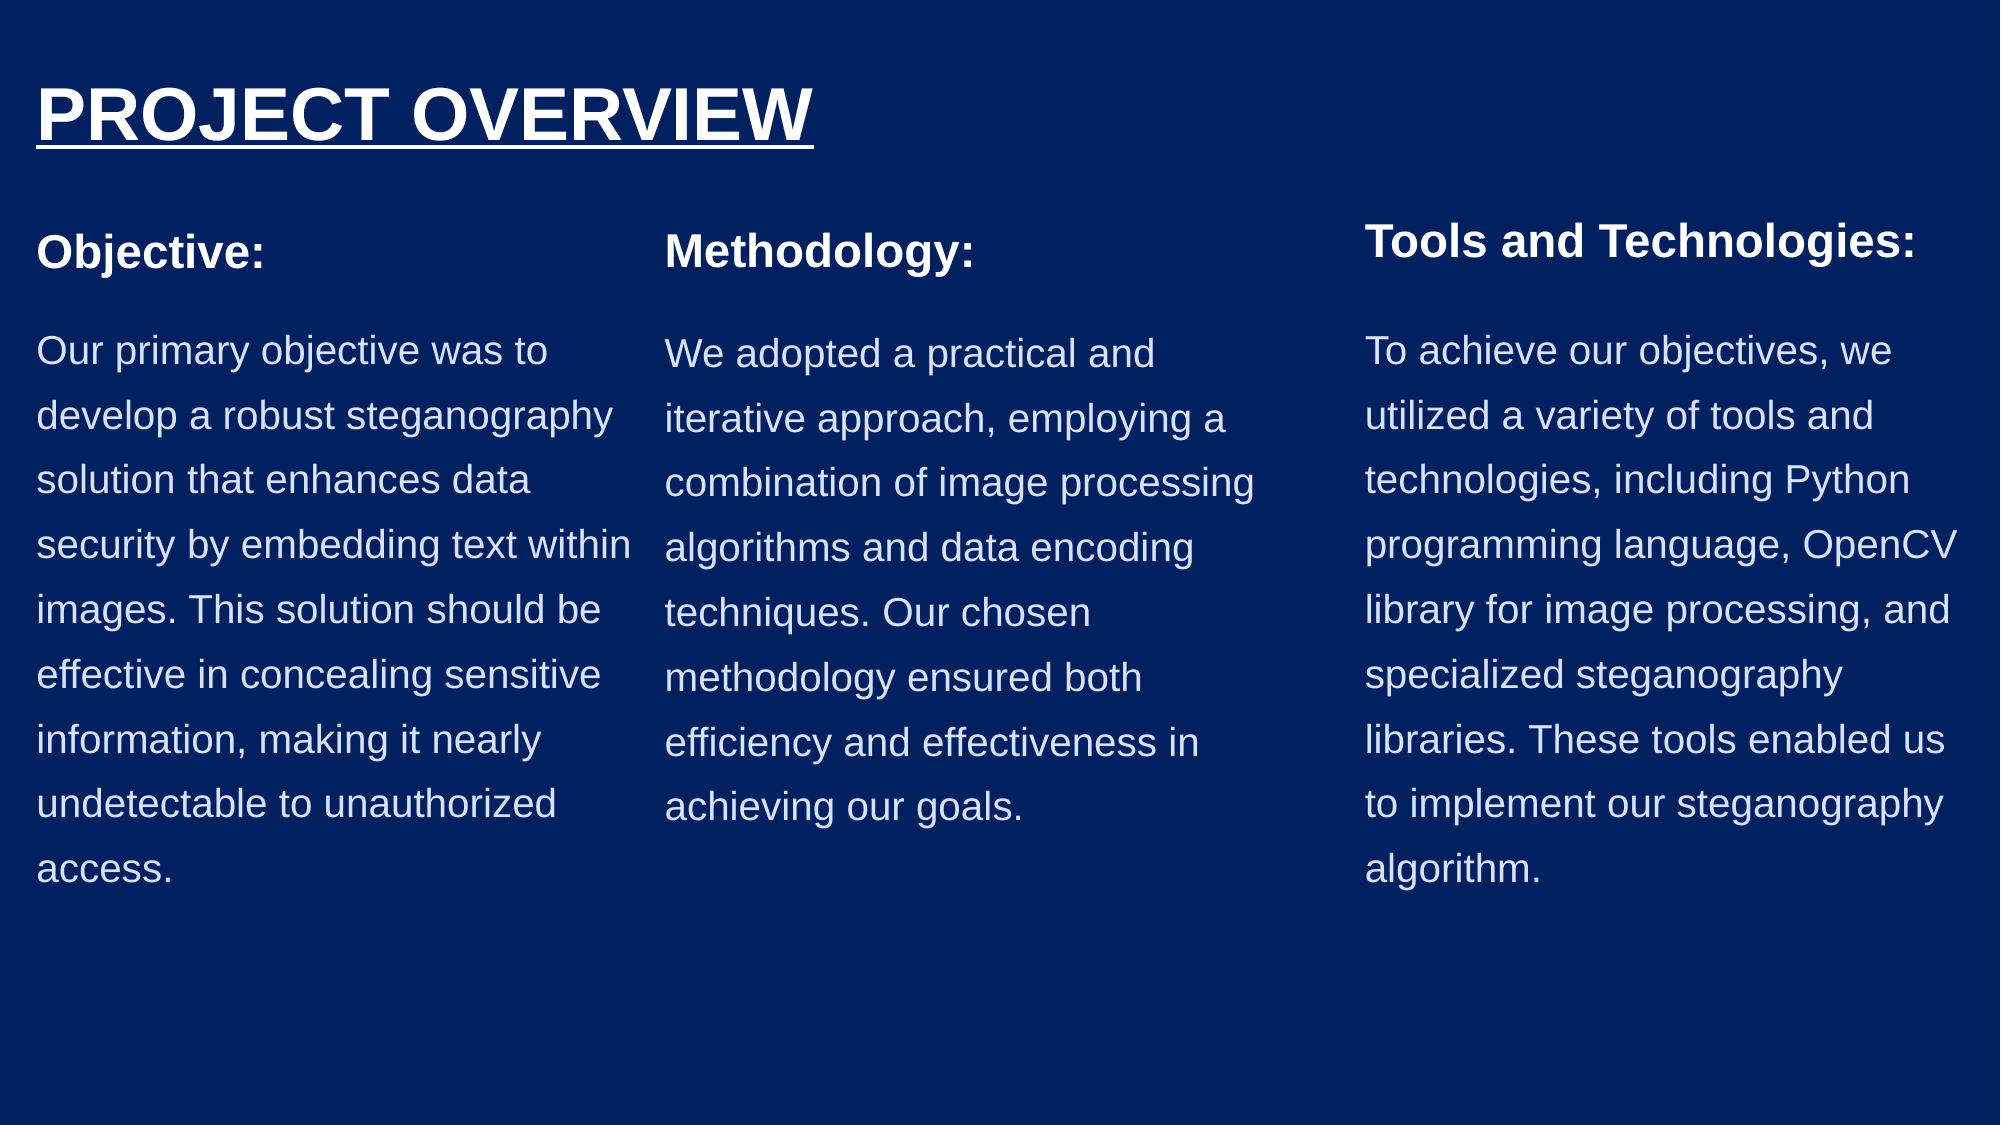

PROJECT OVERVIEW
Tools and Technologies:
Methodology:
Objective:
Our primary objective was to develop a robust steganography solution that enhances data security by embedding text within images. This solution should be effective in concealing sensitive information, making it nearly undetectable to unauthorized access.
To achieve our objectives, we utilized a variety of tools and technologies, including Python programming language, OpenCV library for image processing, and specialized steganography libraries. These tools enabled us to implement our steganography algorithm.
We adopted a practical and iterative approach, employing a combination of image processing algorithms and data encoding techniques. Our chosen methodology ensured both efficiency and effectiveness in achieving our goals.